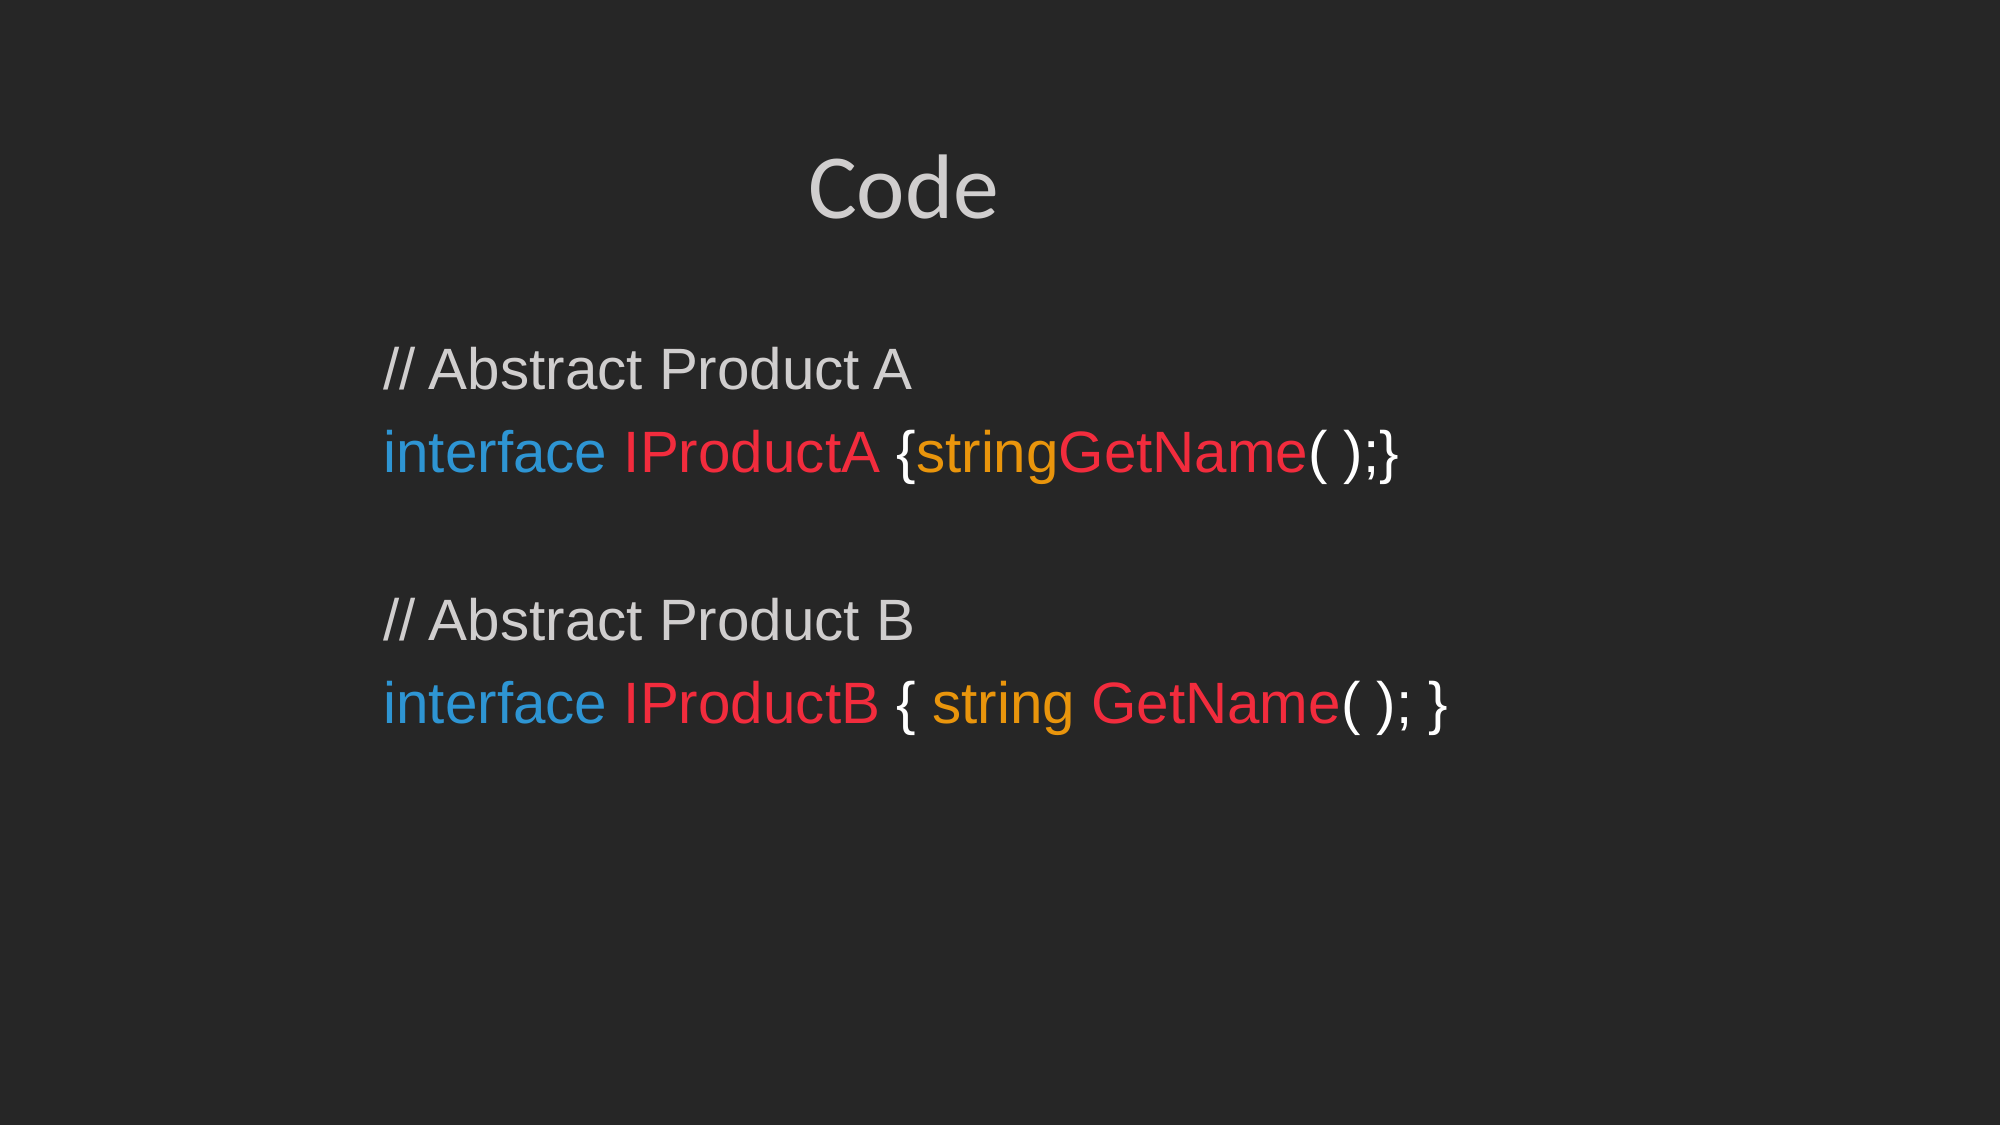

# Code
// Abstract Product A
interface IProductA {stringGetName( );}

// Abstract Product B
interface IProductB { string GetName( ); }